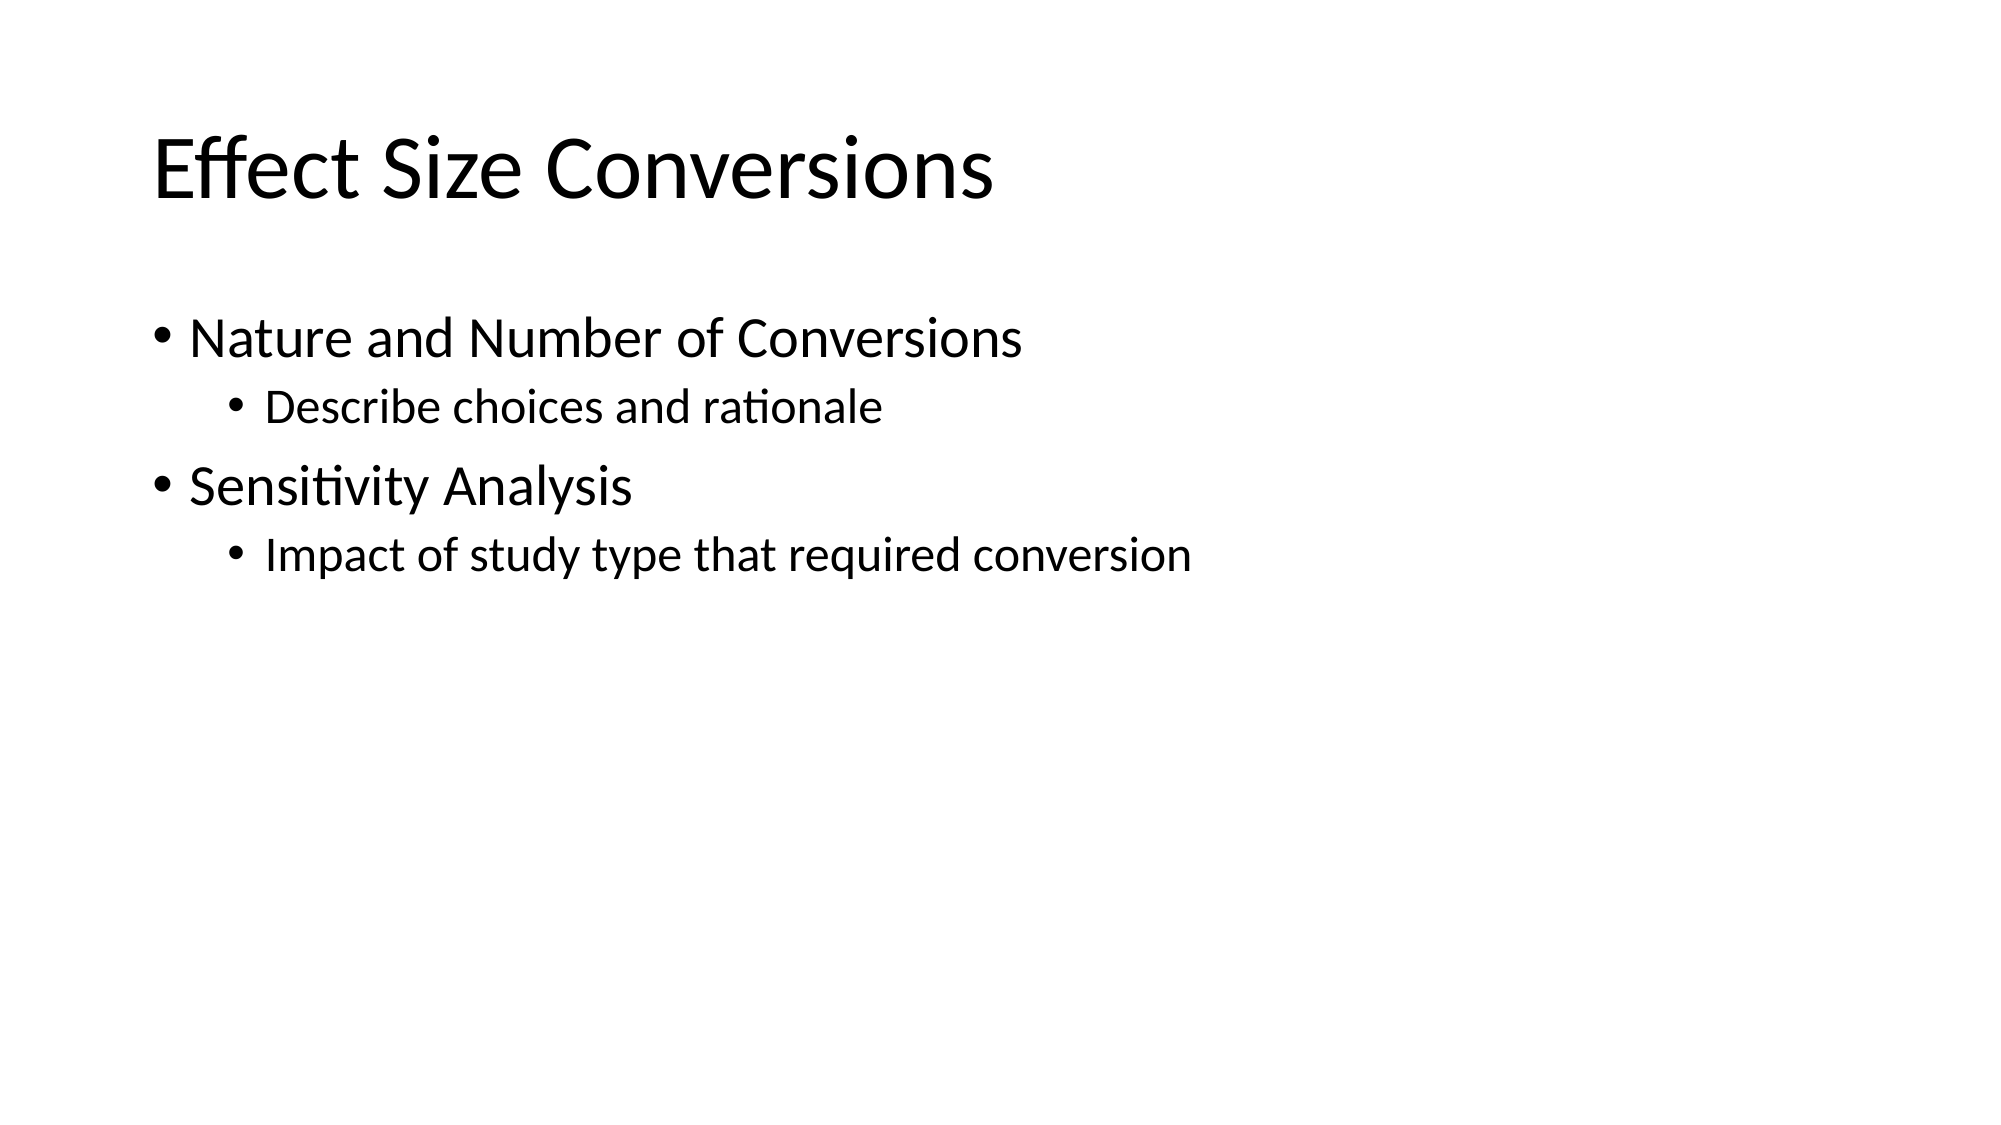

# Effect Size Conversions
Nature and Number of Conversions
Describe choices and rationale
Sensitivity Analysis
Impact of study type that required conversion